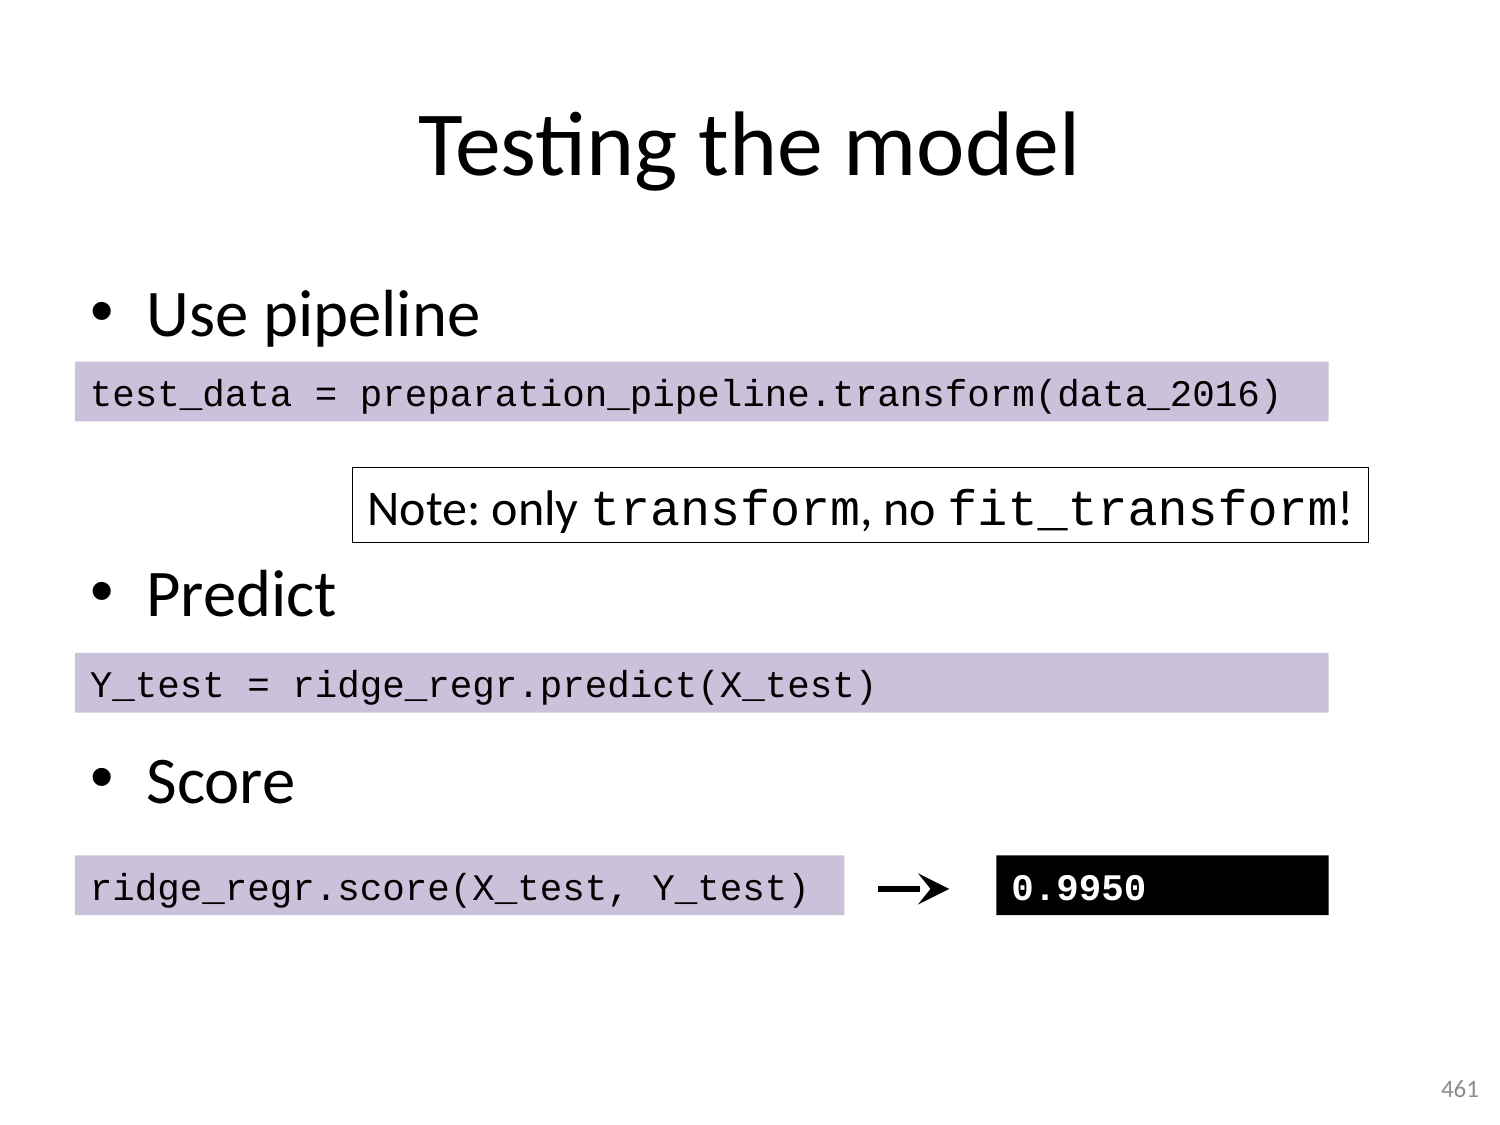

# Testing the model
Use pipeline

Predict

Score
test_data = preparation_pipeline.transform(data_2016)
Note: only transform, no fit_transform!
Y_test = ridge_regr.predict(X_test)
ridge_regr.score(X_test, Y_test)
0.9950
461